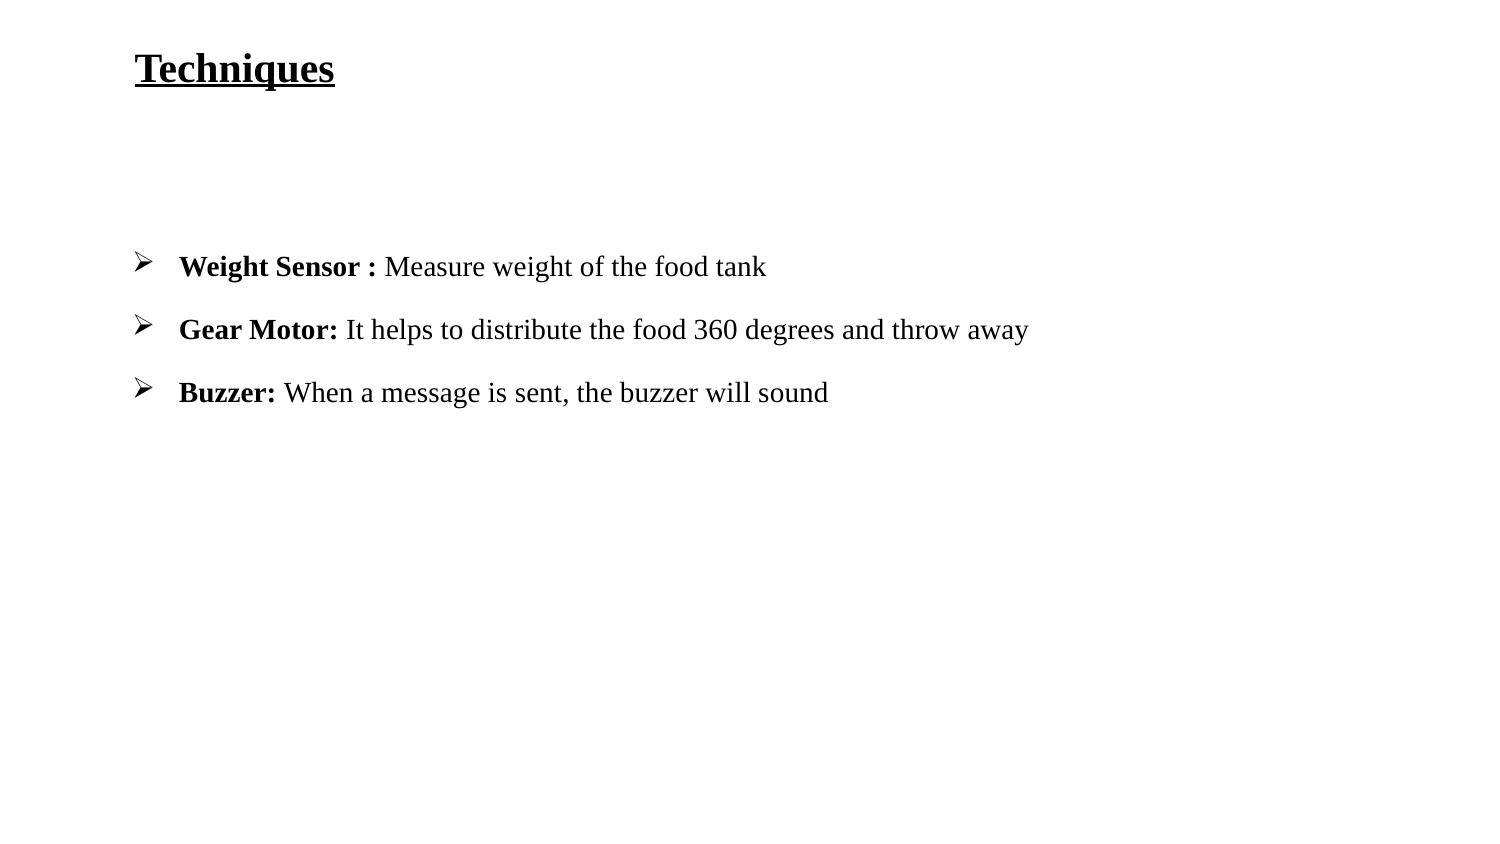

# Techniques
Weight Sensor : Measure weight of the food tank

Gear Motor: It helps to distribute the food 360 degrees and throw away

Buzzer: When a message is sent, the buzzer will sound